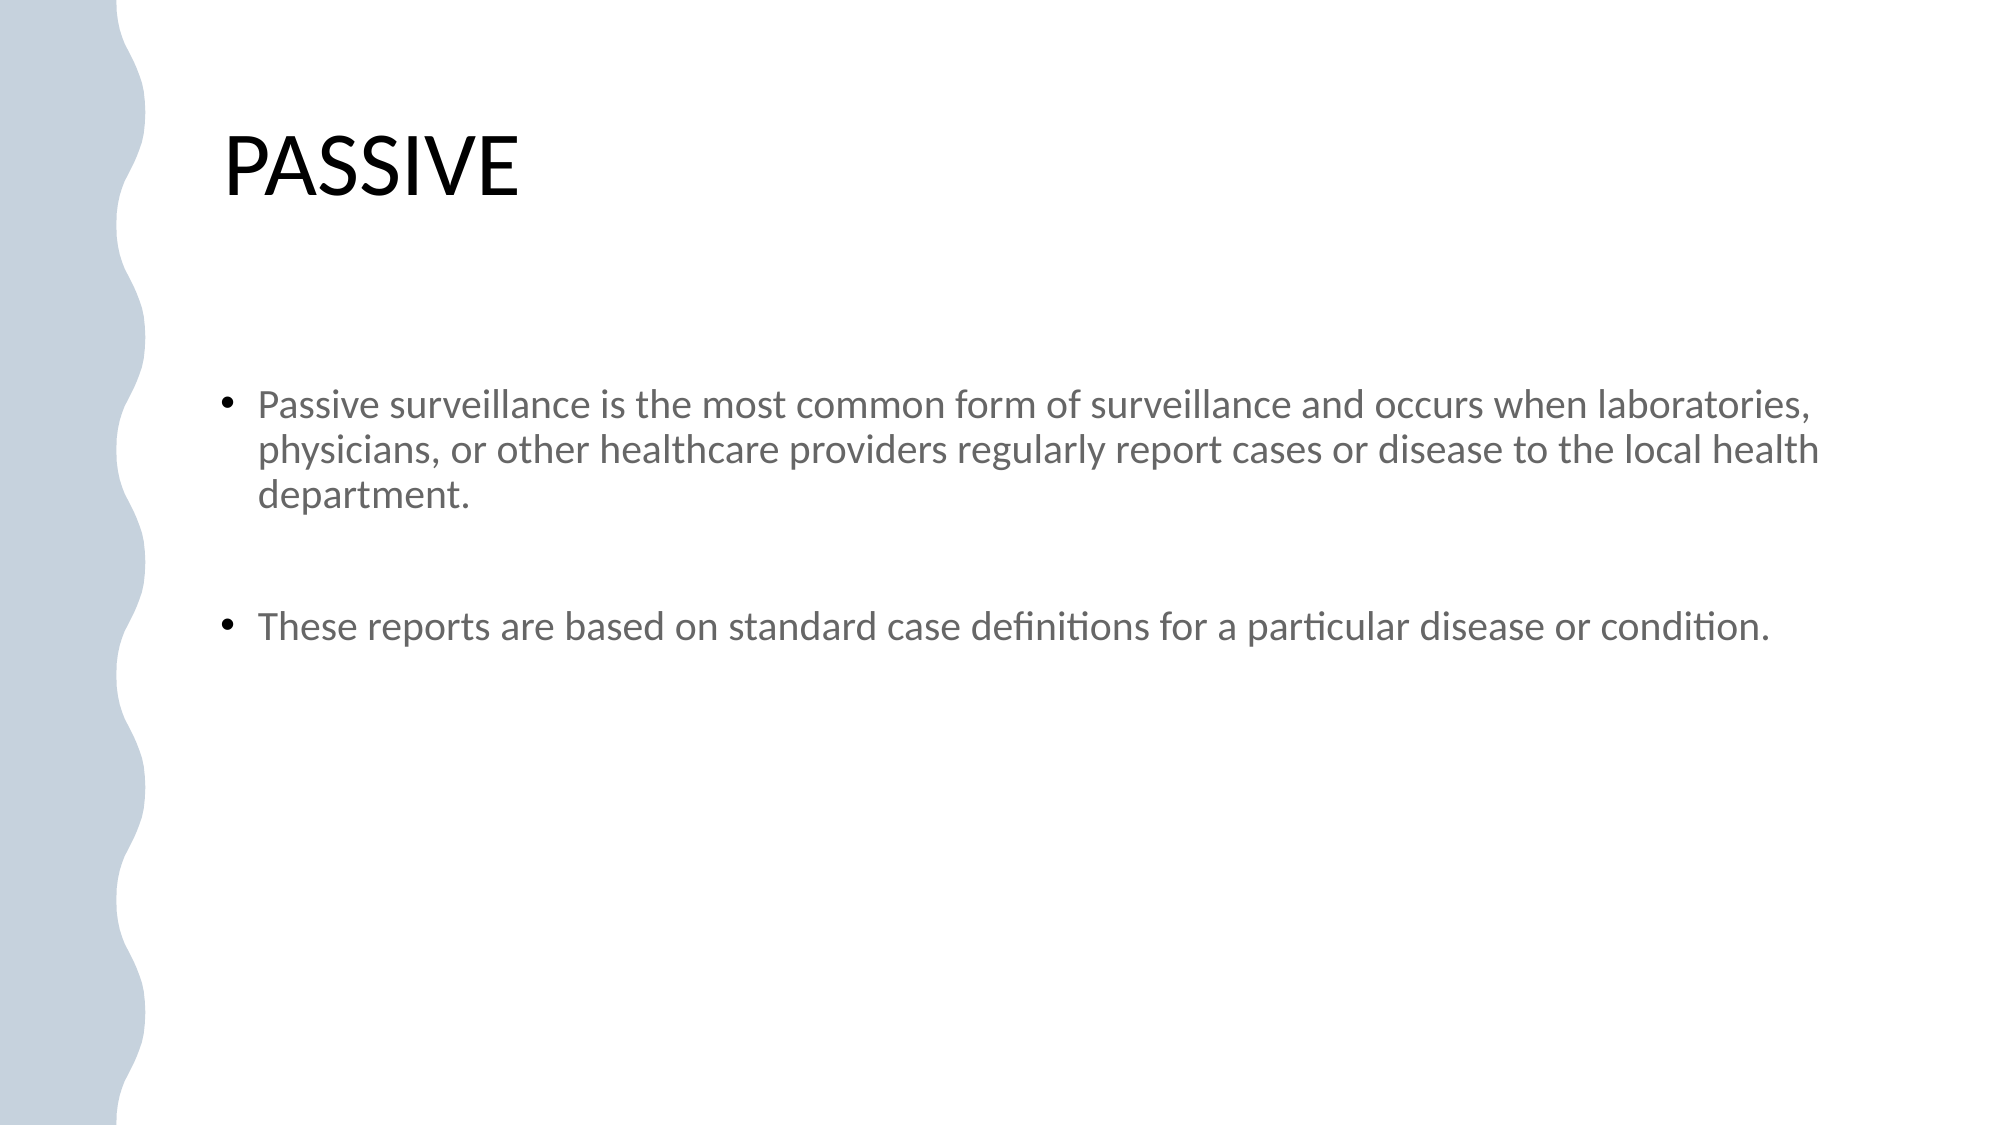

# PASSIVE
Passive surveillance is the most common form of surveillance and occurs when laboratories, physicians, or other healthcare providers regularly report cases or disease to the local health department.

These reports are based on standard case definitions for a particular disease or condition.